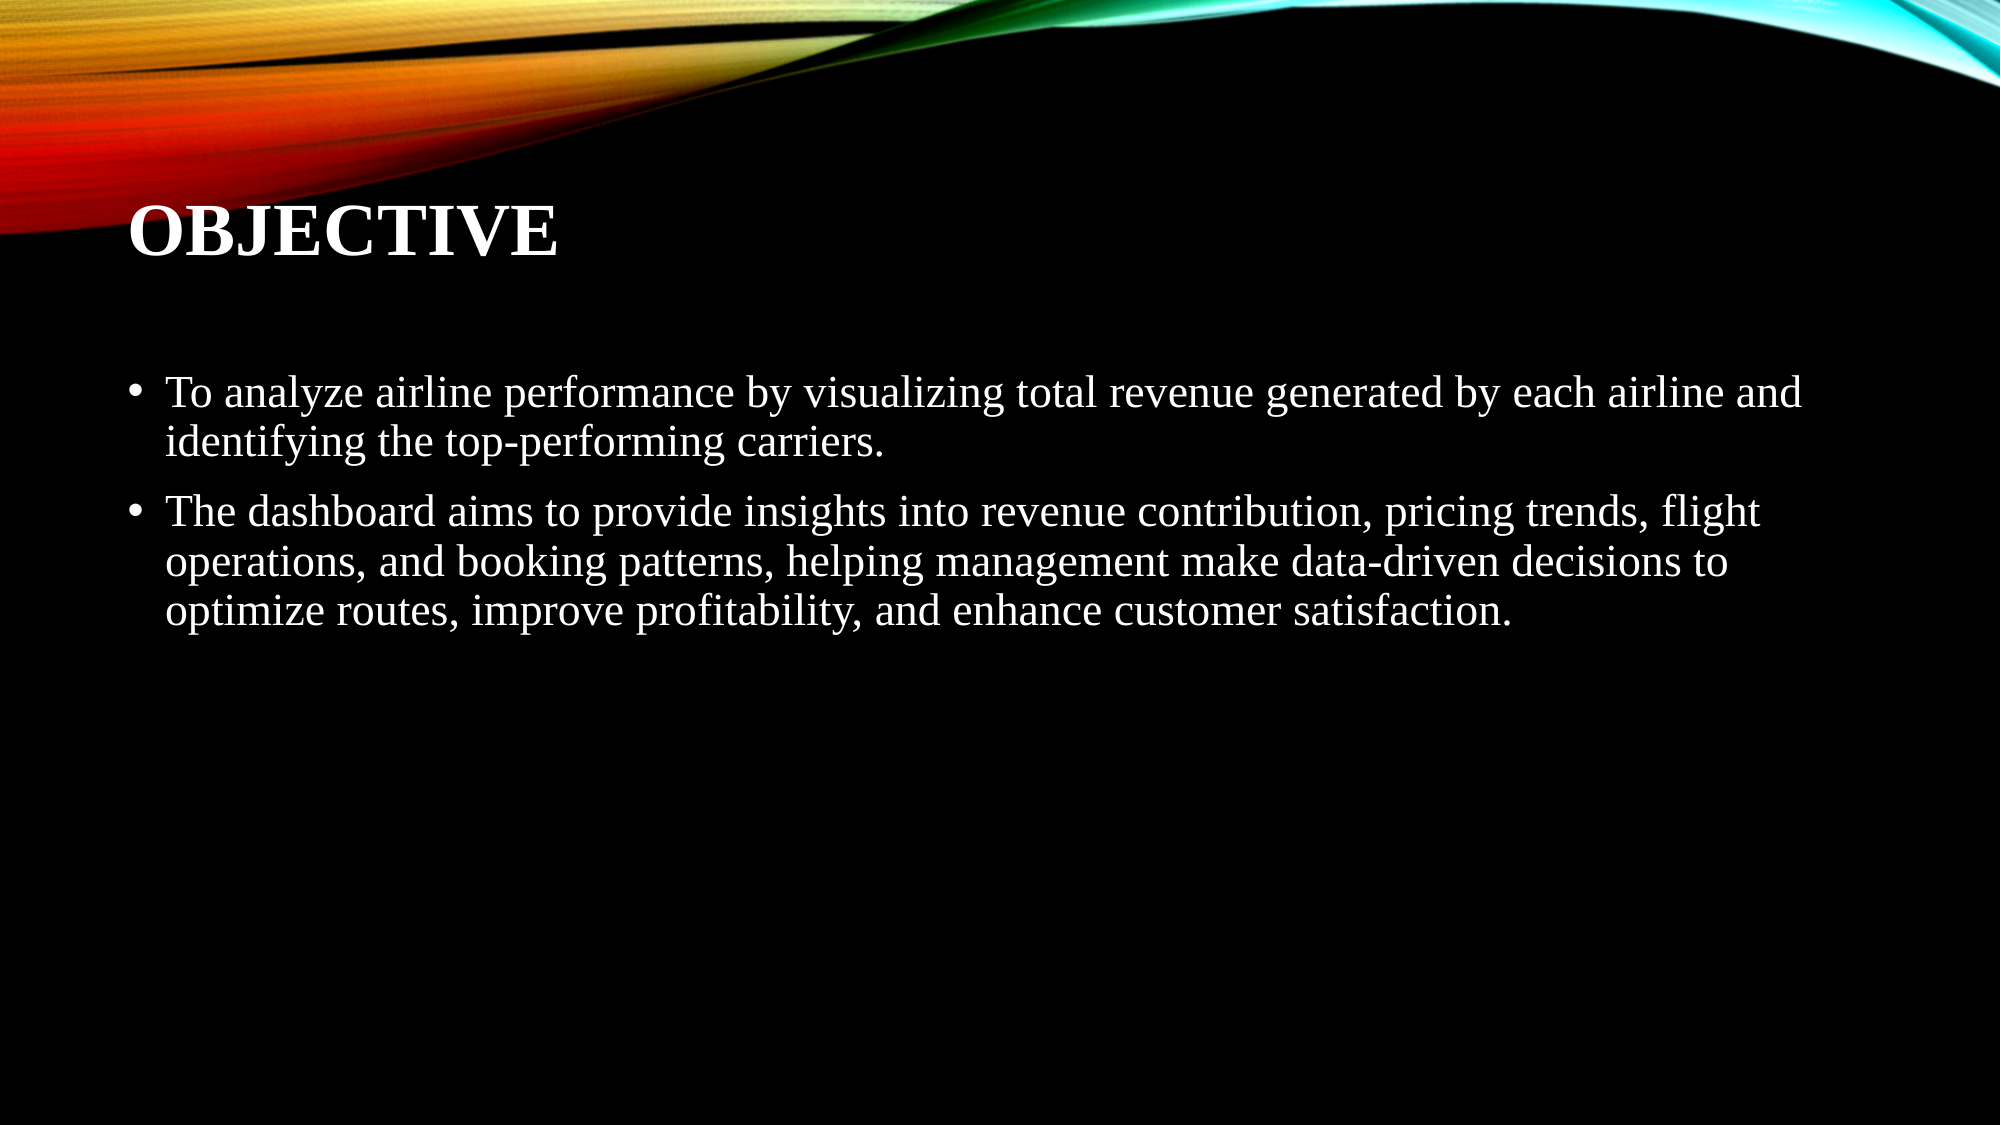

# Objective
To analyze airline performance by visualizing total revenue generated by each airline and identifying the top-performing carriers.
The dashboard aims to provide insights into revenue contribution, pricing trends, flight operations, and booking patterns, helping management make data-driven decisions to optimize routes, improve profitability, and enhance customer satisfaction.